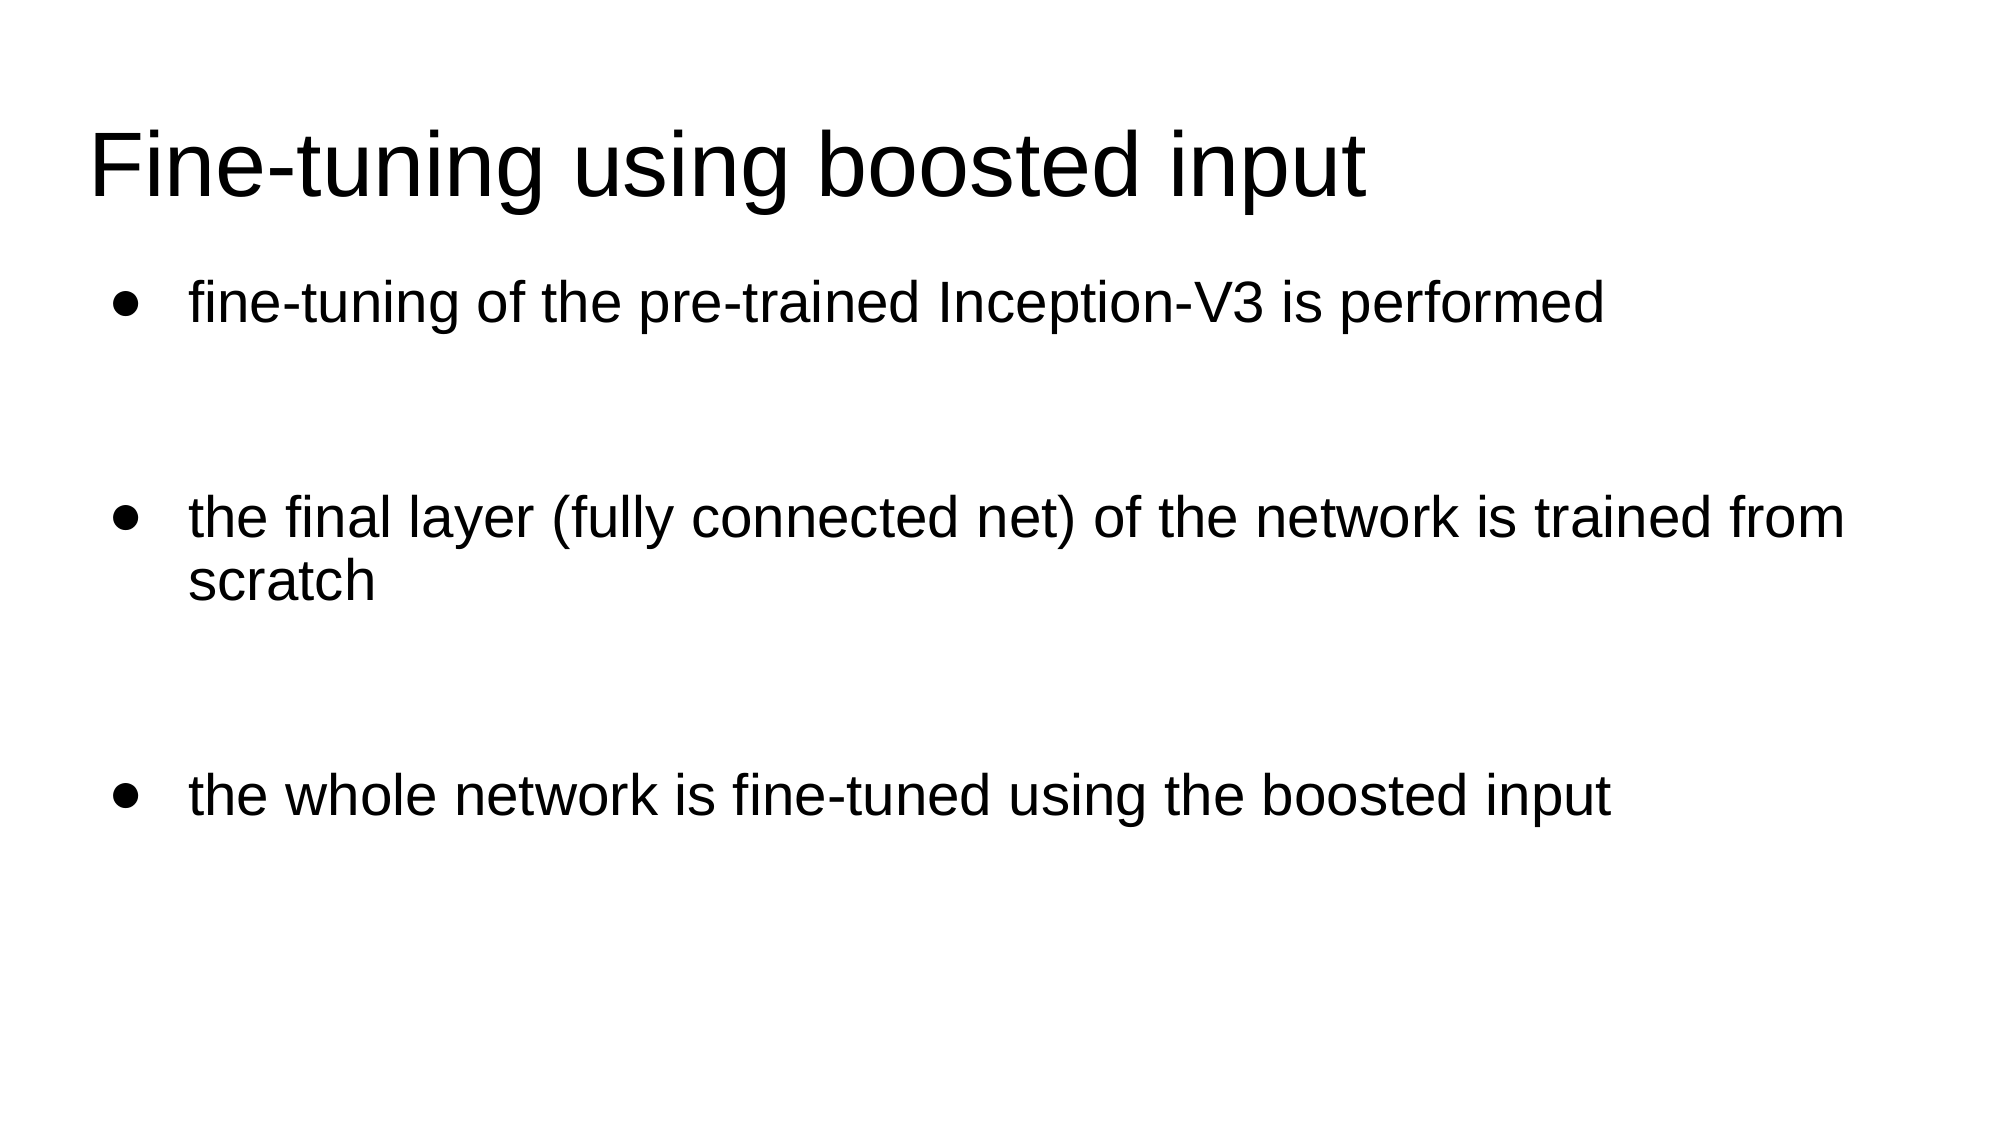

# Fine-tuning using boosted input
fine-tuning of the pre-trained Inception-V3 is performed

the final layer (fully connected net) of the network is trained from scratch

the whole network is fine-tuned using the boosted input